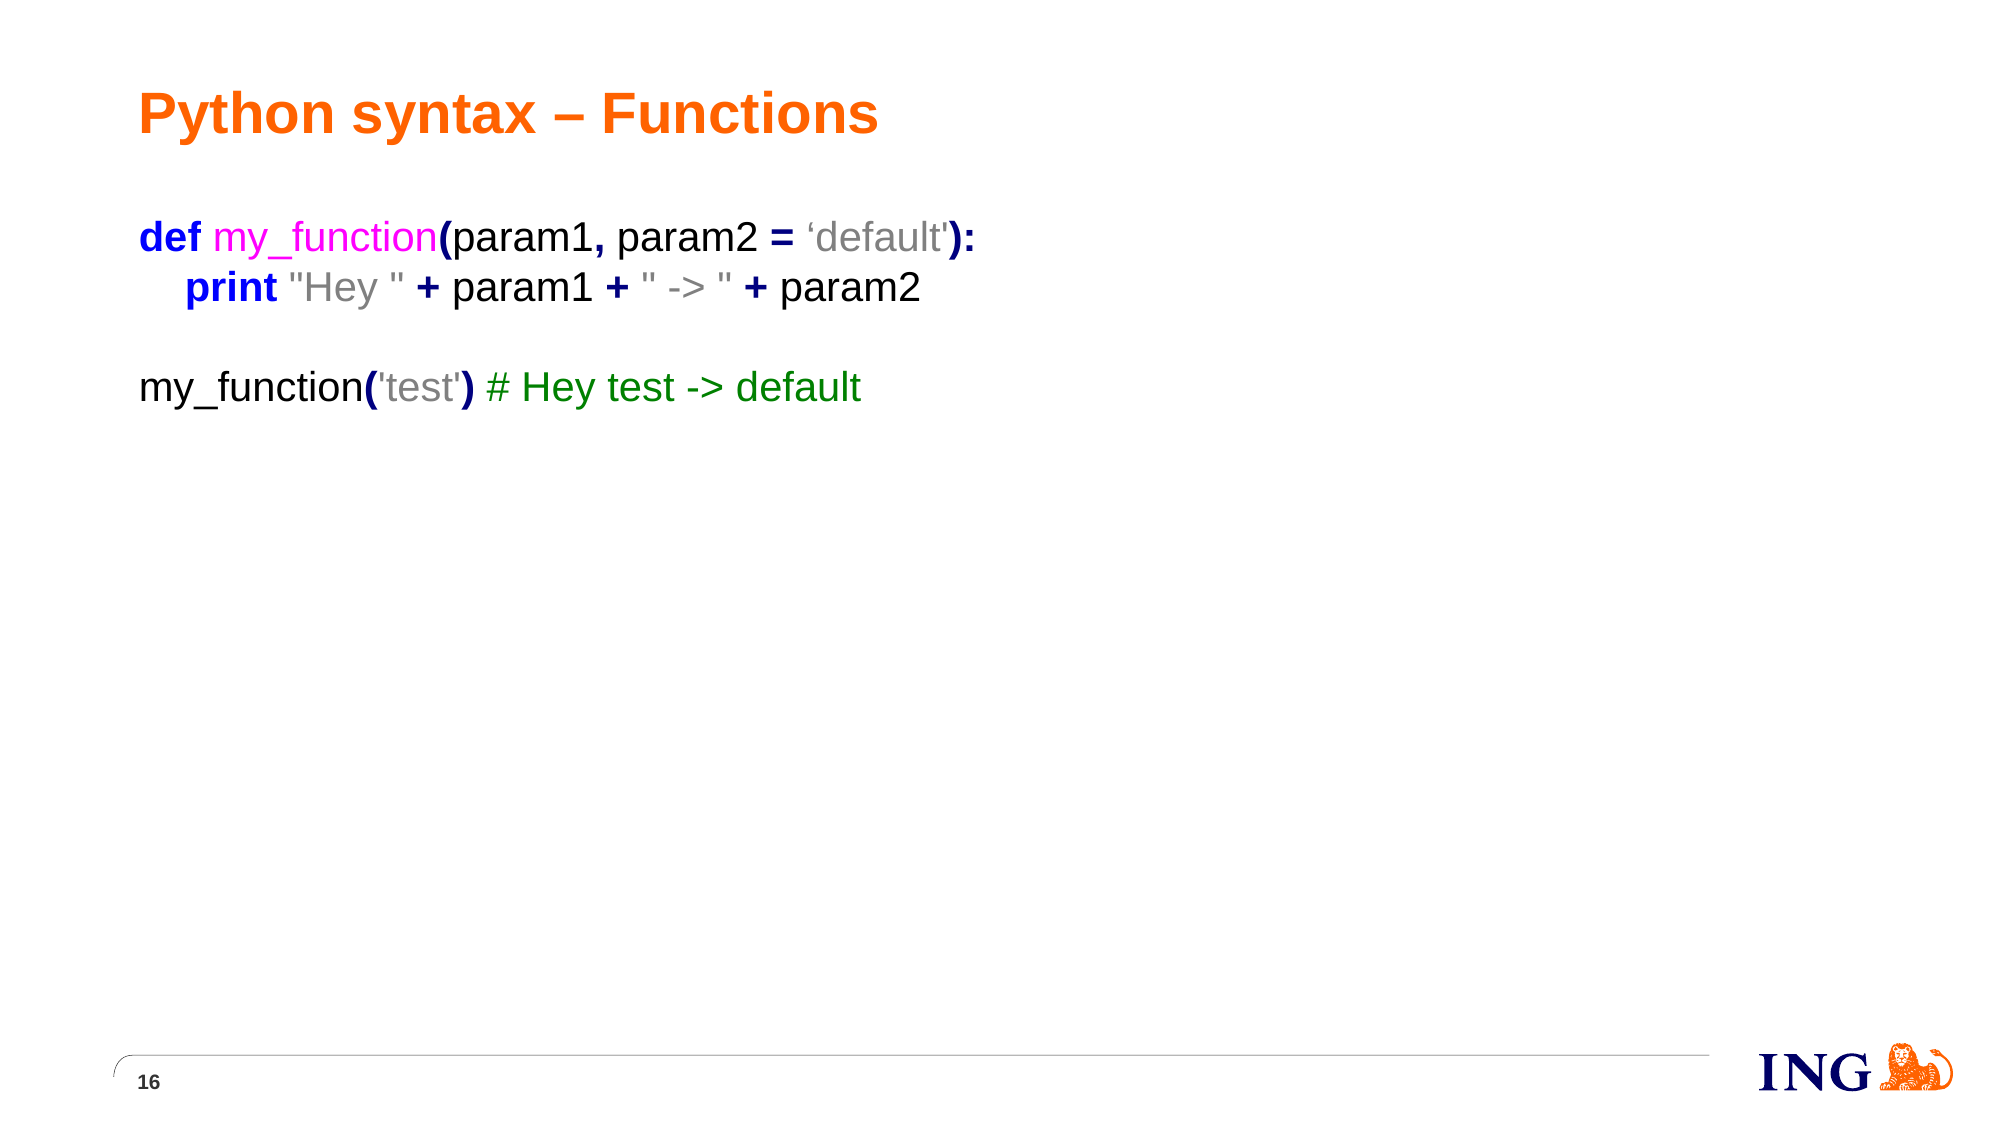

# Python syntax – Functions
def my_function(param1, param2 = ‘default'):
    print "Hey " + param1 + " -> " + param2

my_function('test') # Hey test -> default
16